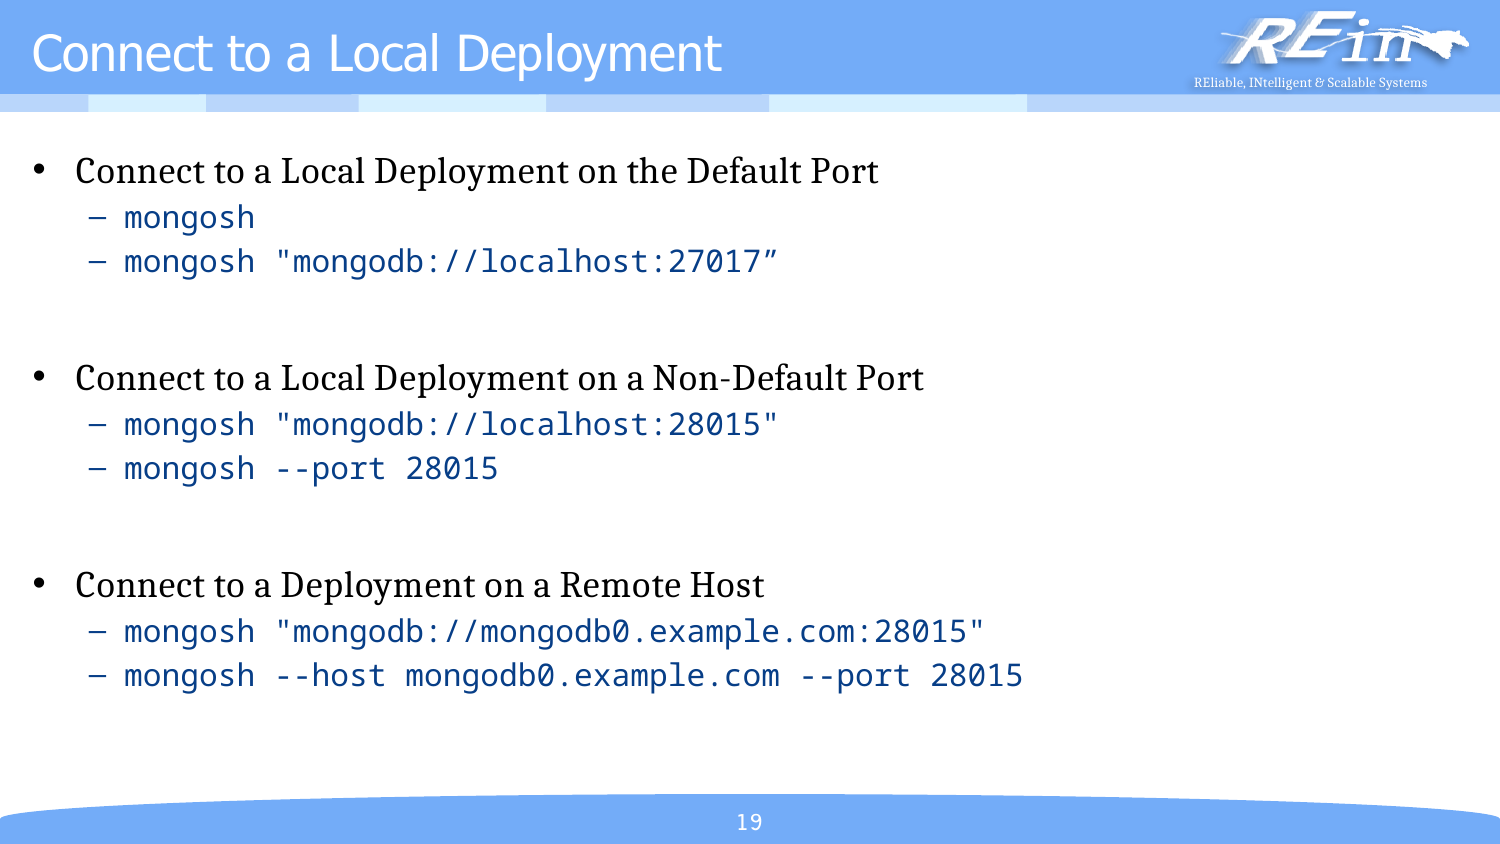

# Connect to a Local Deployment
Connect to a Local Deployment on the Default Port
mongosh
mongosh "mongodb://localhost:27017”

Connect to a Local Deployment on a Non-Default Port
mongosh "mongodb://localhost:28015"
mongosh --port 28015

Connect to a Deployment on a Remote Host
mongosh "mongodb://mongodb0.example.com:28015"
mongosh --host mongodb0.example.com --port 28015

19